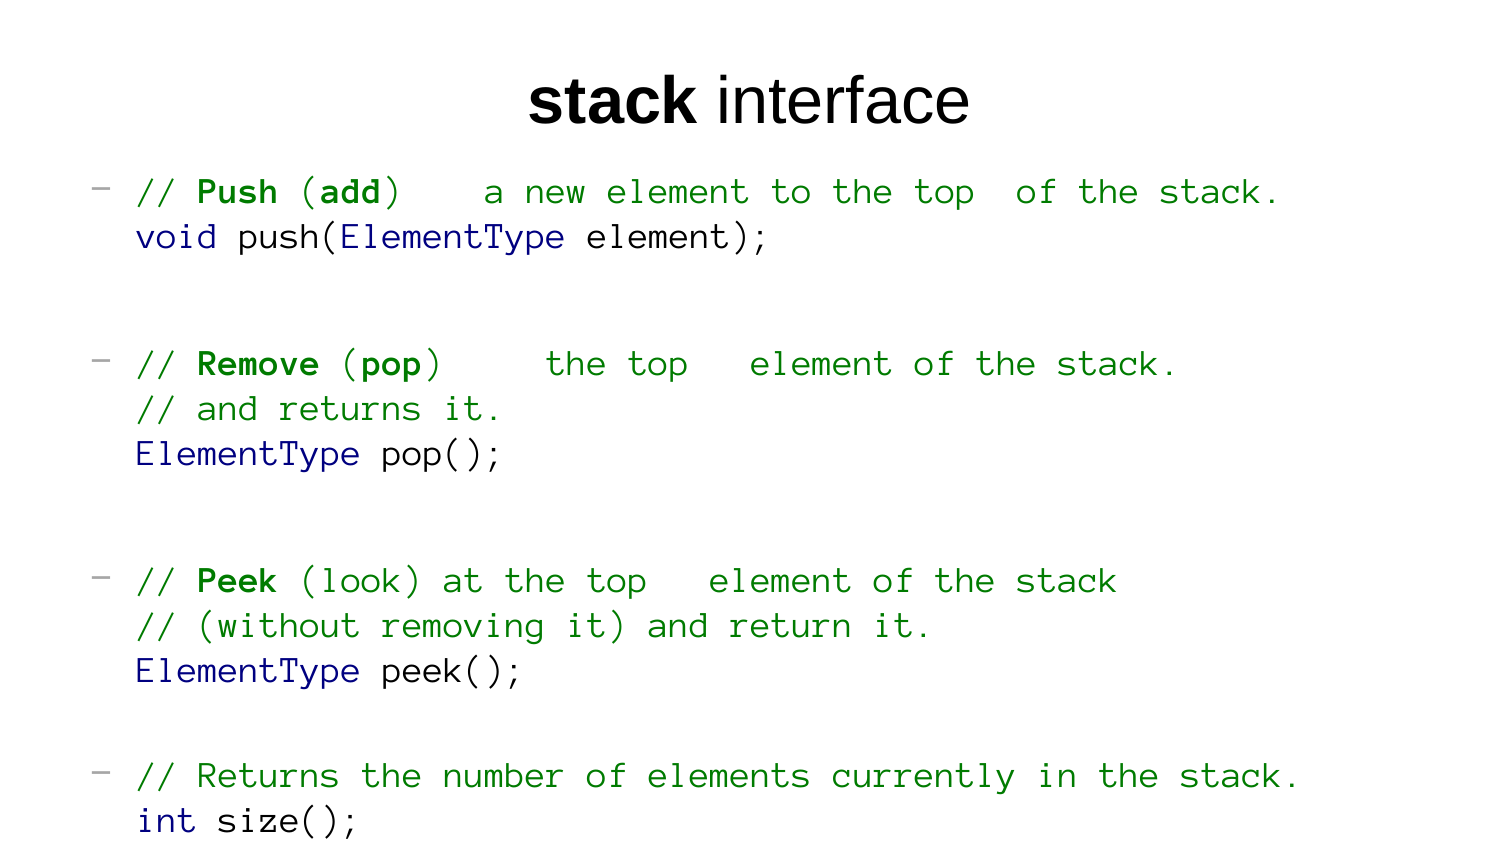

# stack interface
// Push (add)    a new element to the top  of the stack.
void push(ElementType element);

// Remove (pop)     the top   element of the stack.
// and returns it.
ElementType pop();

// Peek (look) at the top   element of the stack
// (without removing it) and return it.
ElementType peek();

// Returns the number of elements currently in the stack.
int size();